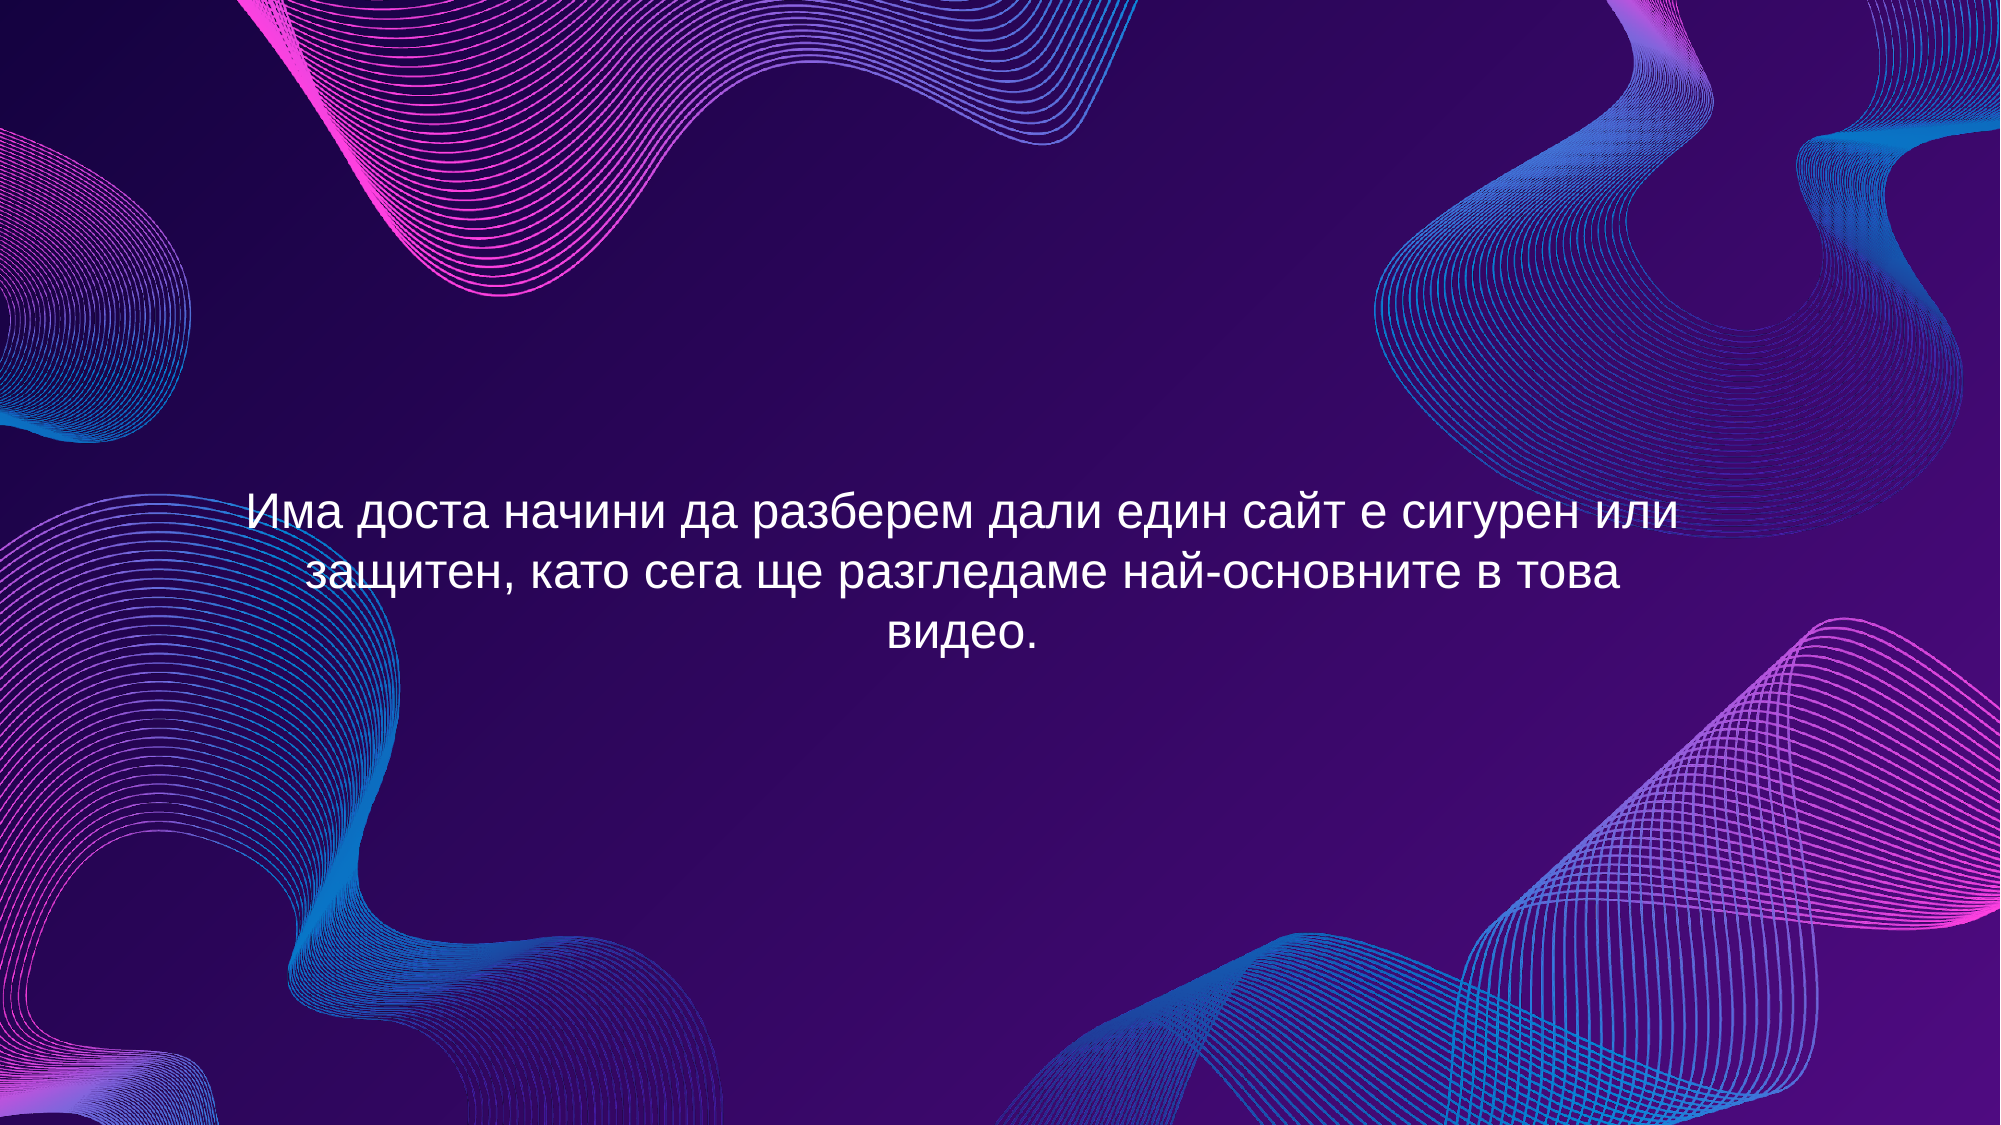

Има доста начини да разберем дали един сайт е сигурен или защитен, като сега ще разгледаме най-основните в това видео.